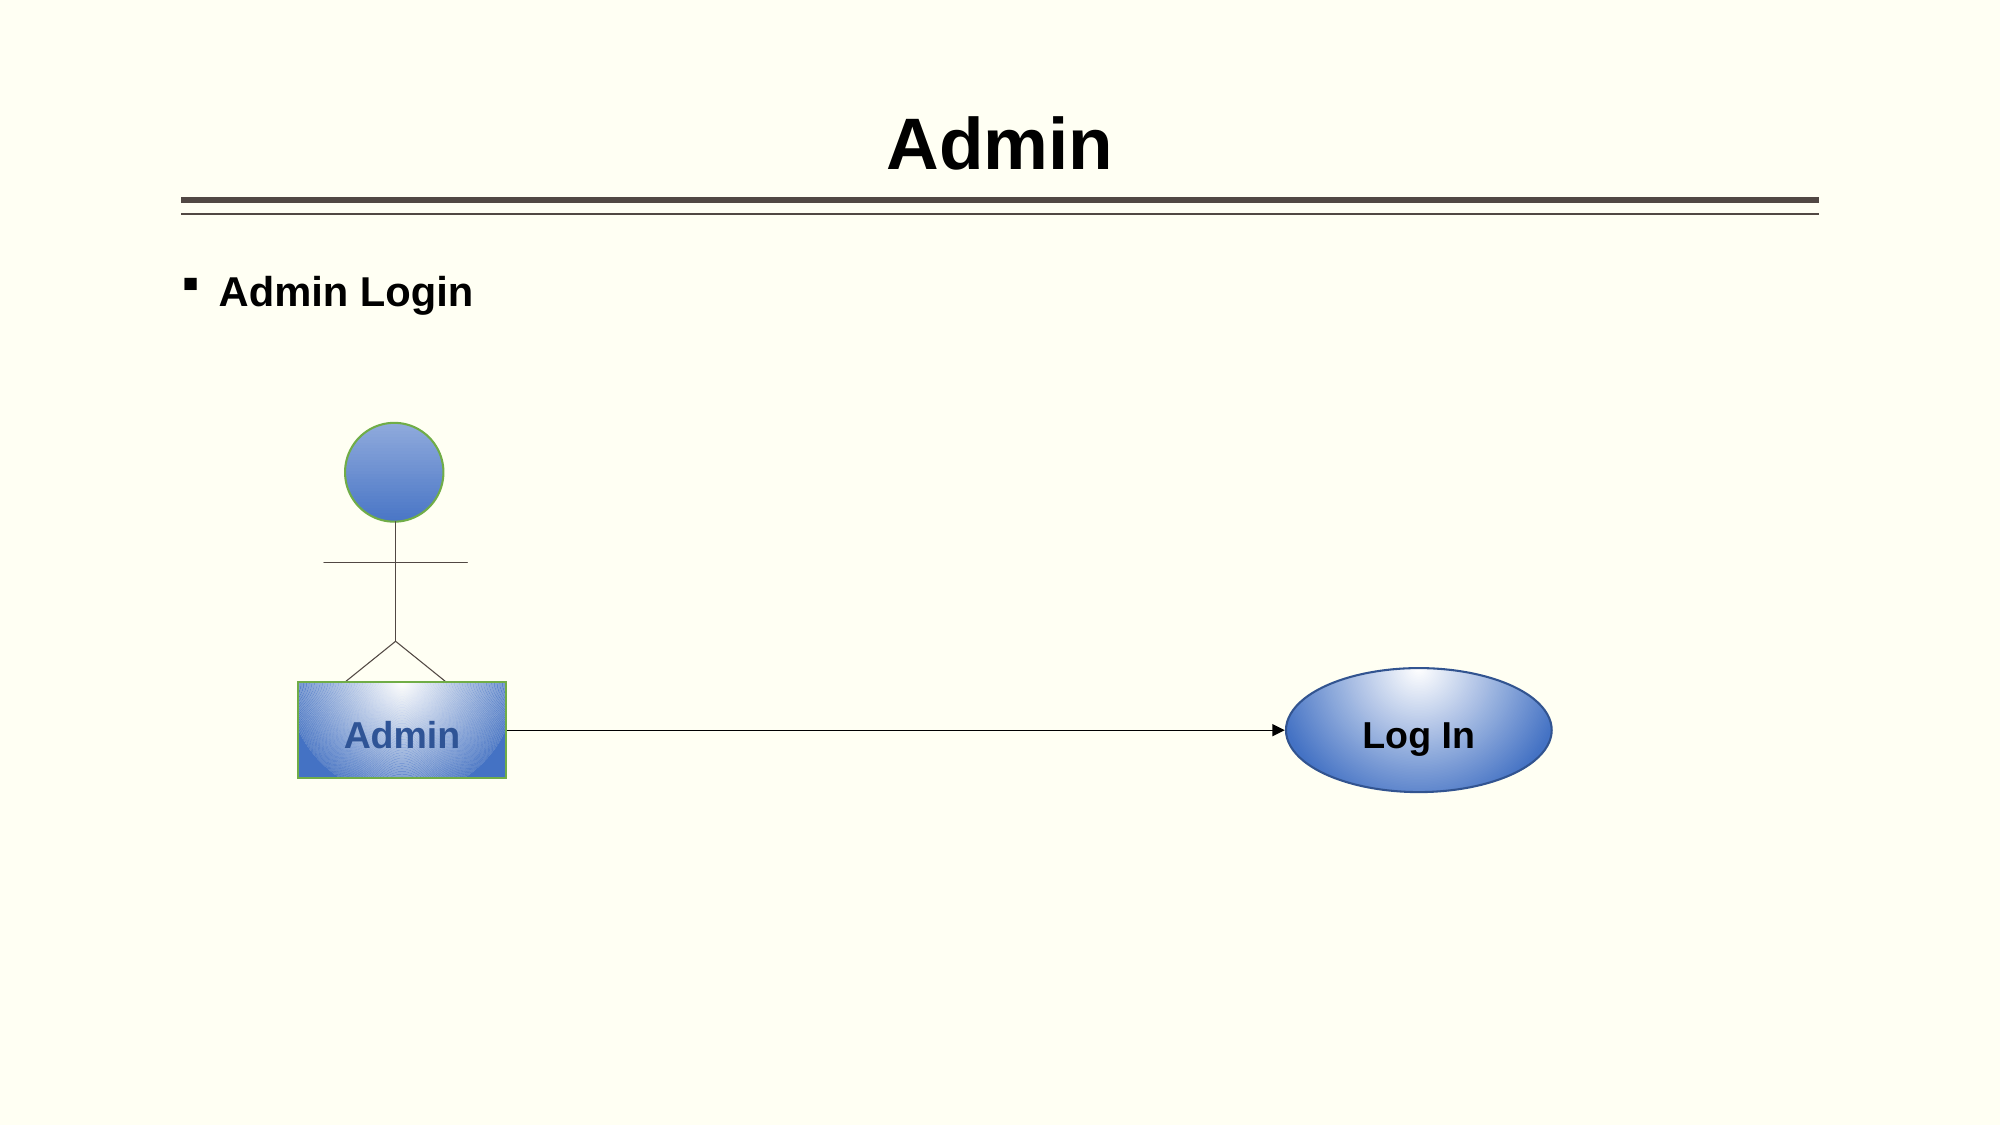

# Admin
Admin Login

Log In
Admin